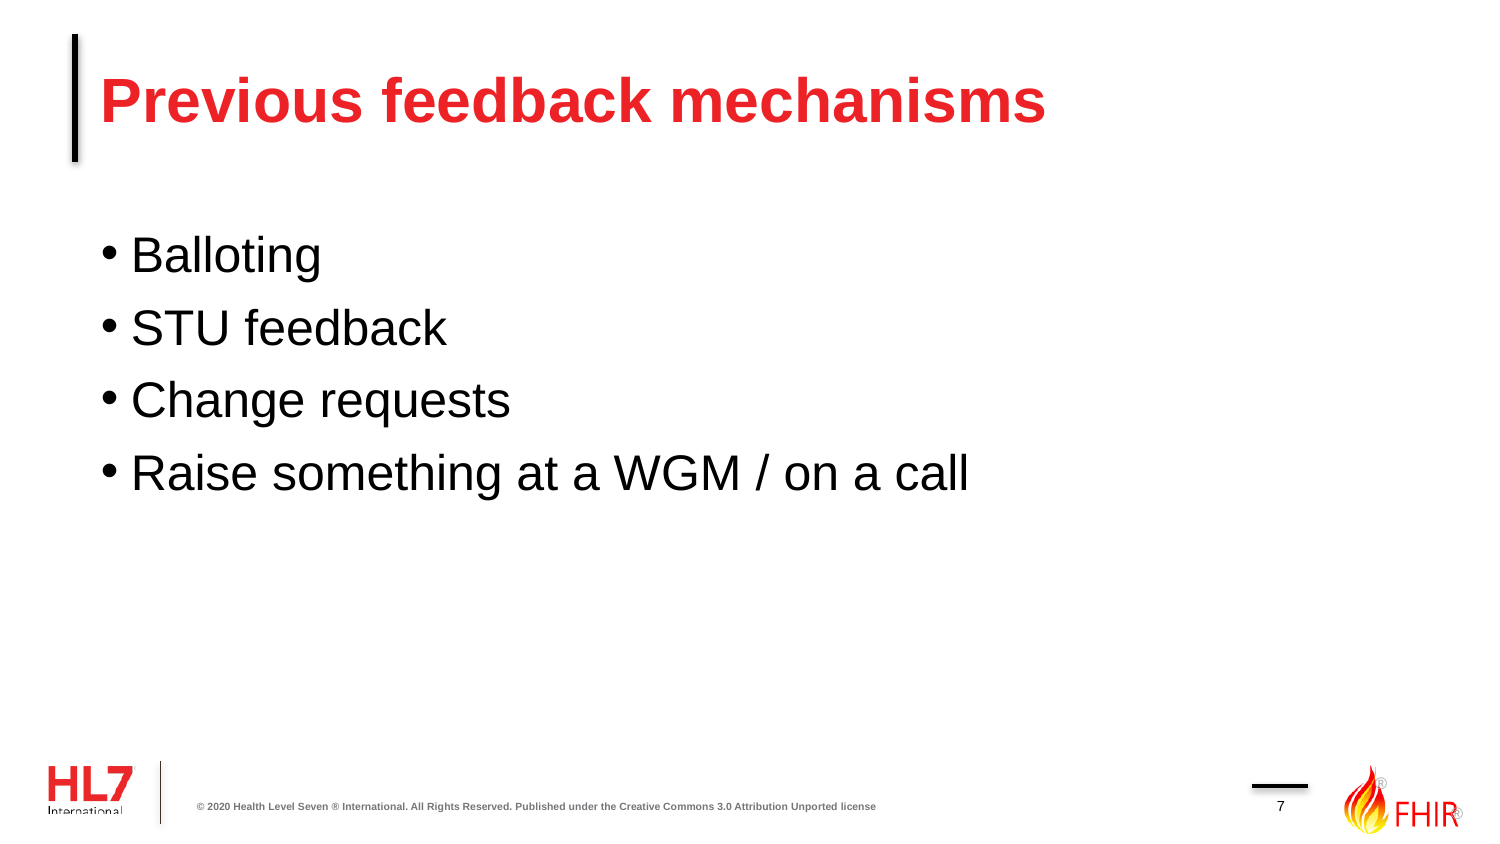

# Previous feedback mechanisms
Balloting
STU feedback
Change requests
Raise something at a WGM / on a call
7
© 2020 Health Level Seven ® International. All Rights Reserved. Published under the Creative Commons 3.0 Attribution Unported license